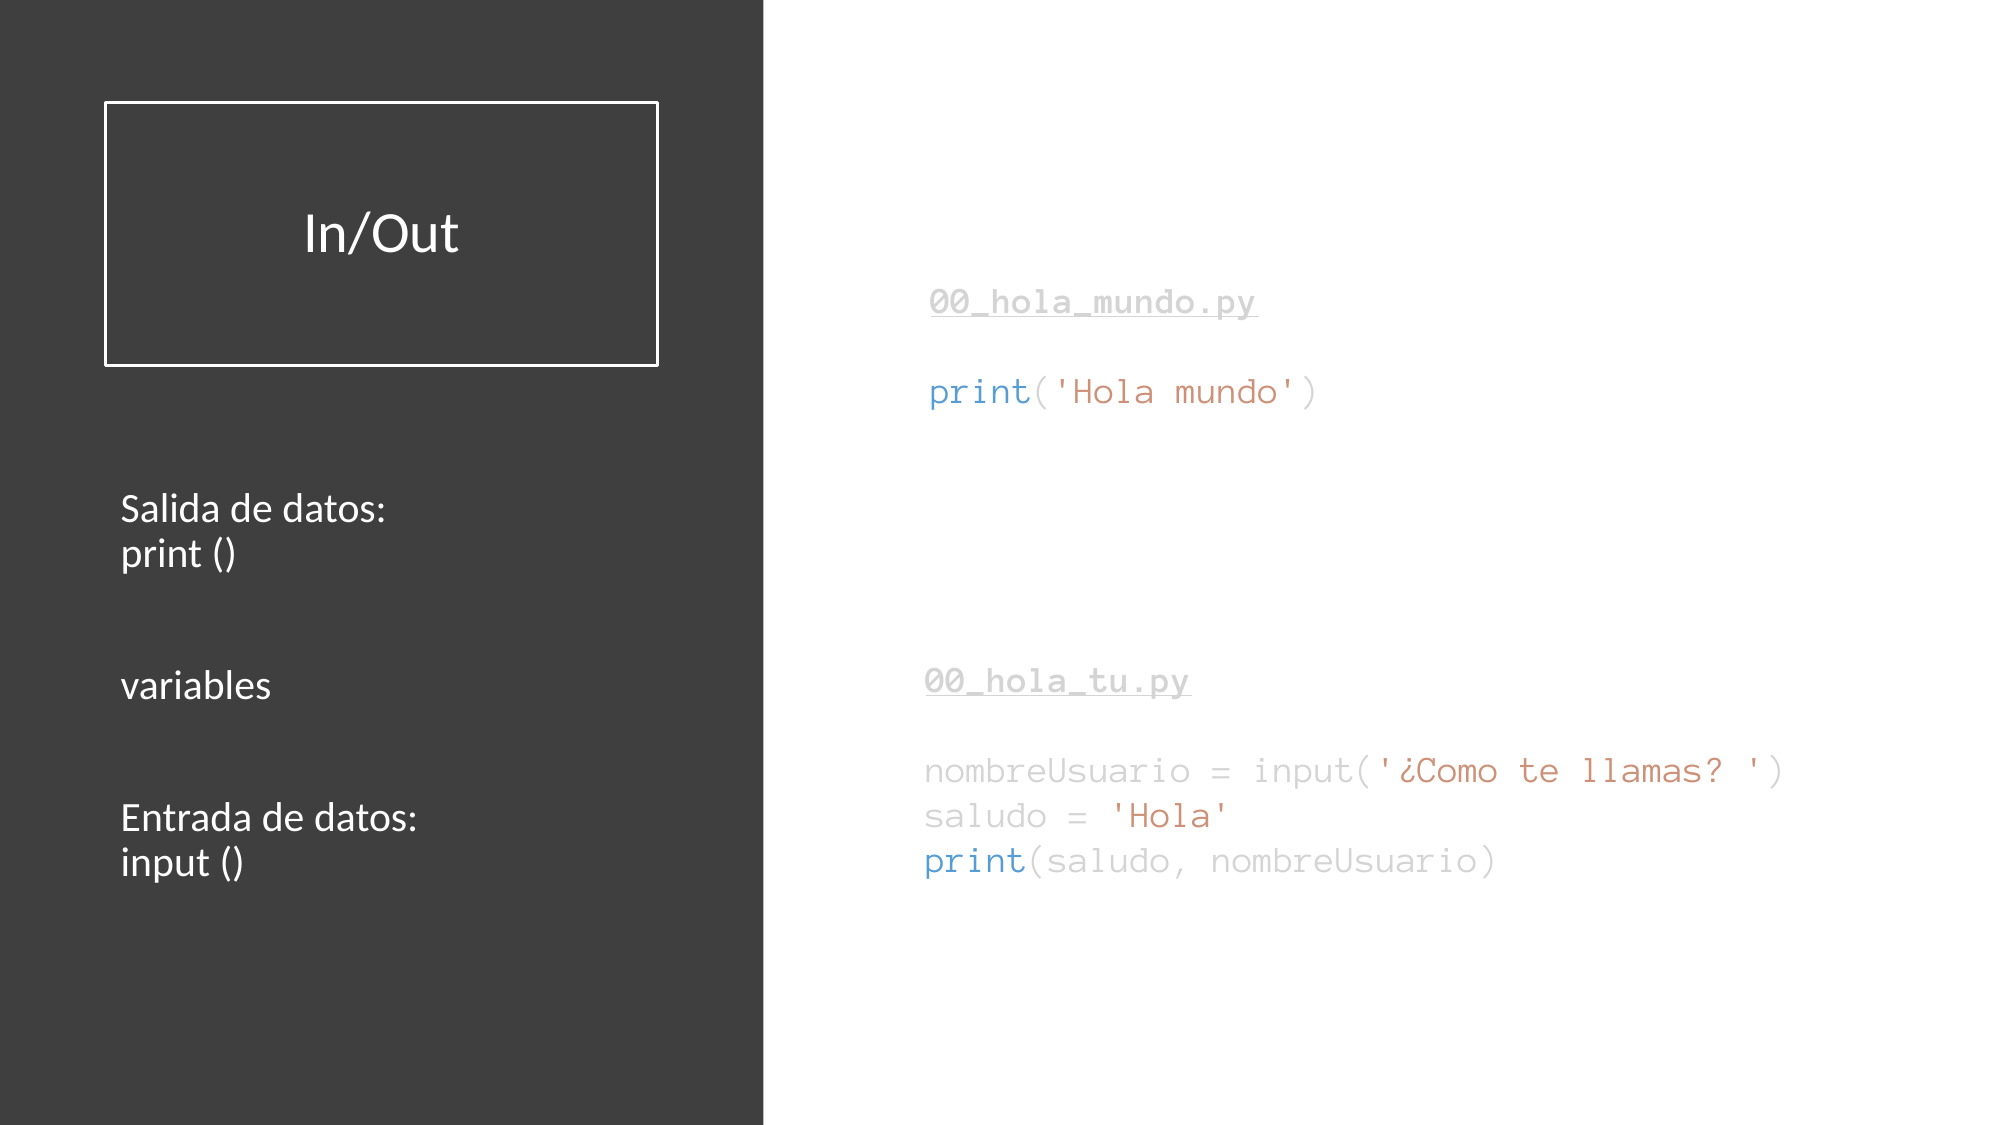

# In/Out
00_hola_mundo.py

print('Hola mundo')
Salida de datos:
print ()

variables

Entrada de datos:
input ()
00_hola_tu.py

nombreUsuario = input('¿Como te llamas? ')
saludo = 'Hola'
print(saludo, nombreUsuario)